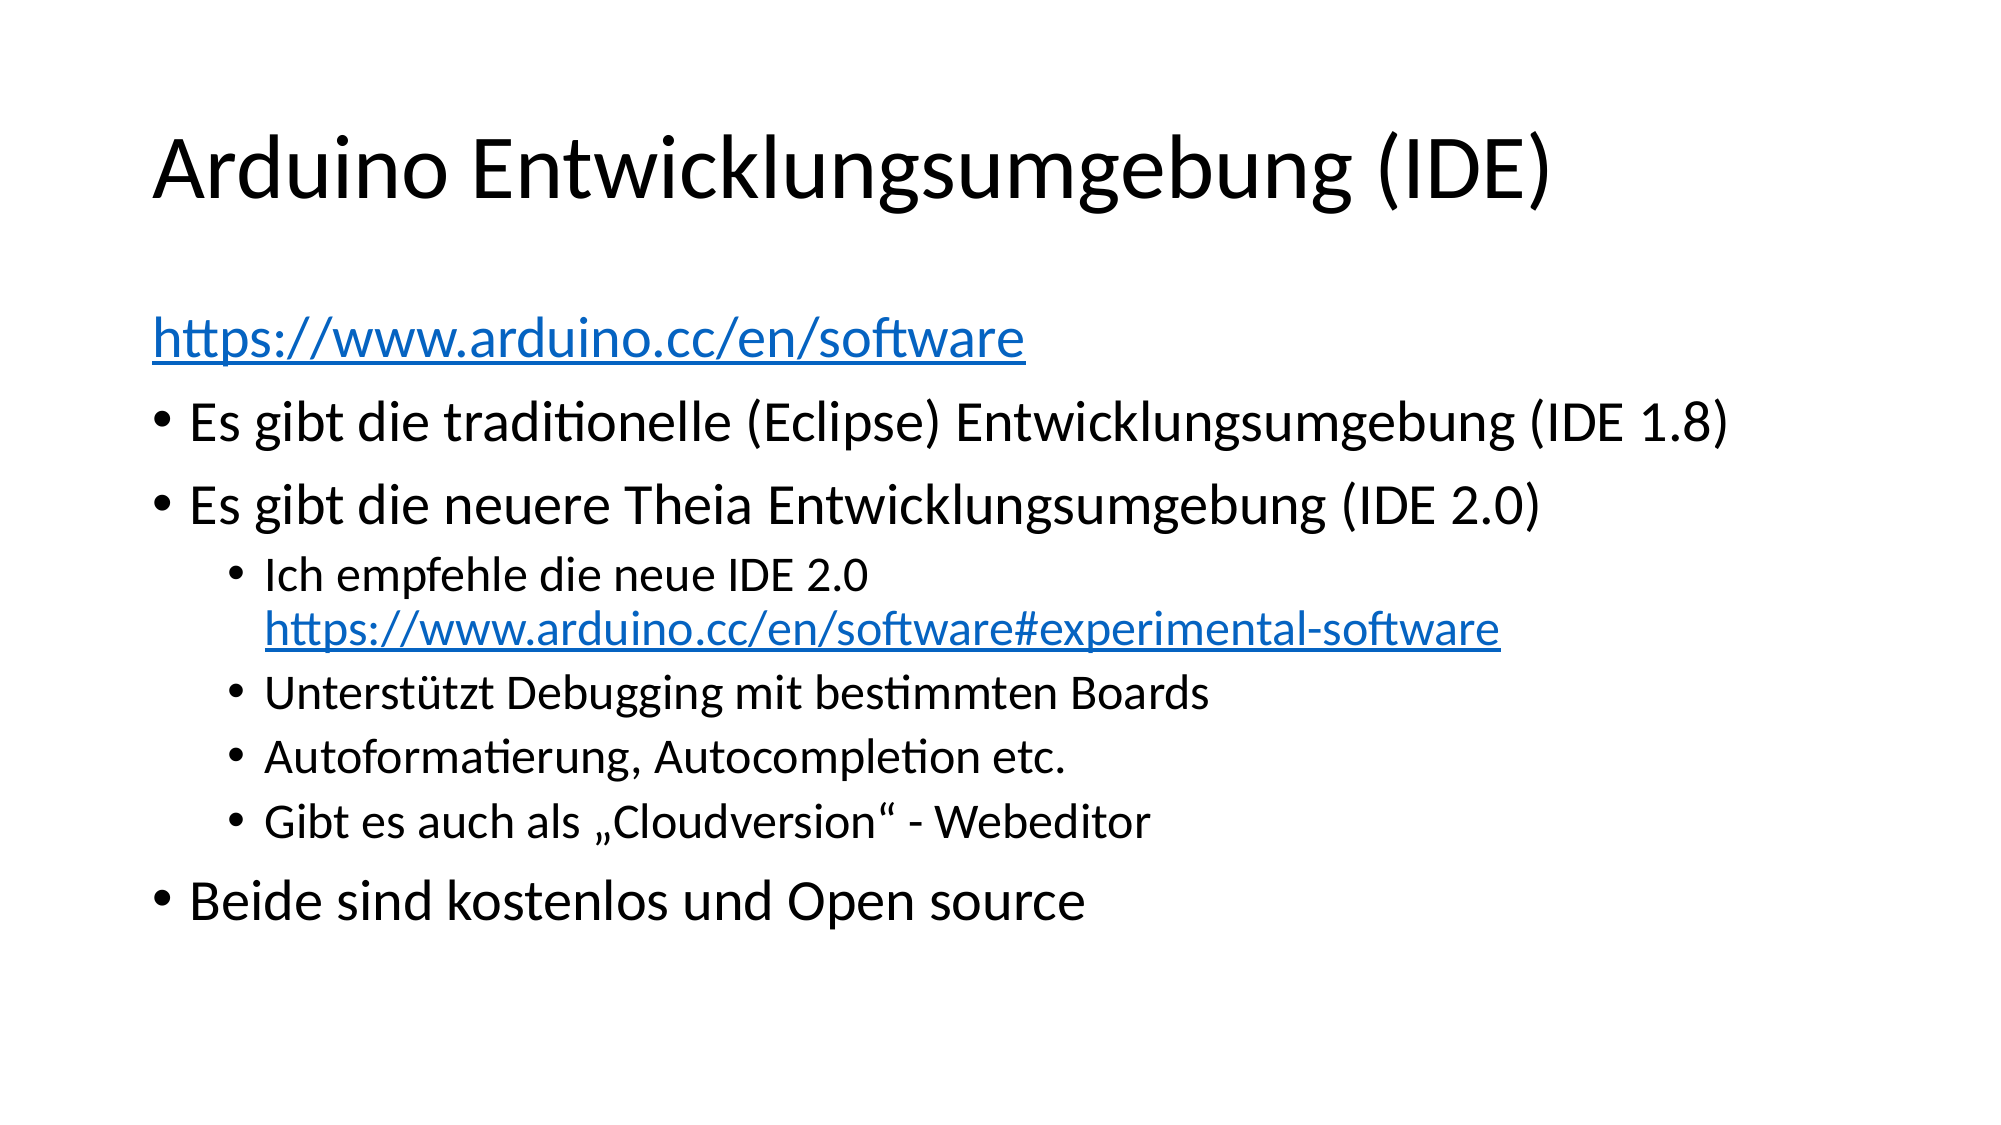

# Arduino Entwicklungsumgebung (IDE)
https://www.arduino.cc/en/software
Es gibt die traditionelle (Eclipse) Entwicklungsumgebung (IDE 1.8)
Es gibt die neuere Theia Entwicklungsumgebung (IDE 2.0)
Ich empfehle die neue IDE 2.0 https://www.arduino.cc/en/software#experimental-software
Unterstützt Debugging mit bestimmten Boards
Autoformatierung, Autocompletion etc.
Gibt es auch als „Cloudversion“ - Webeditor
Beide sind kostenlos und Open source